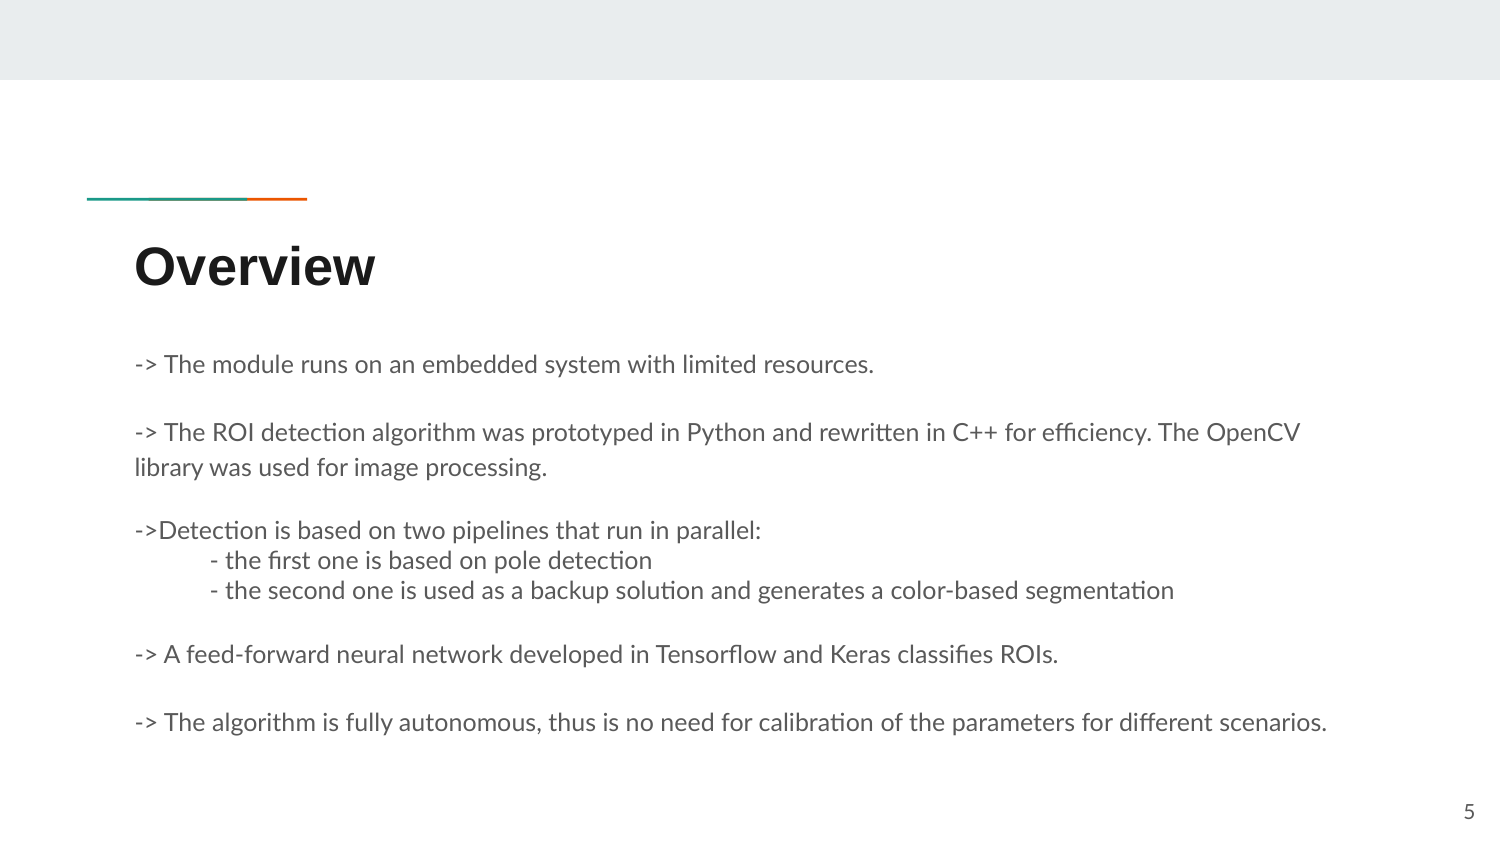

# Overview
-> The module runs on an embedded system with limited resources.
-> The ROI detection algorithm was prototyped in Python and rewritten in C++ for efficiency. The OpenCV library was used for image processing.
->Detection is based on two pipelines that run in parallel:
- the first one is based on pole detection
- the second one is used as a backup solution and generates a color-based segmentation

-> A feed-forward neural network developed in Tensorflow and Keras classifies ROIs.
-> The algorithm is fully autonomous, thus is no need for calibration of the parameters for different scenarios.
5